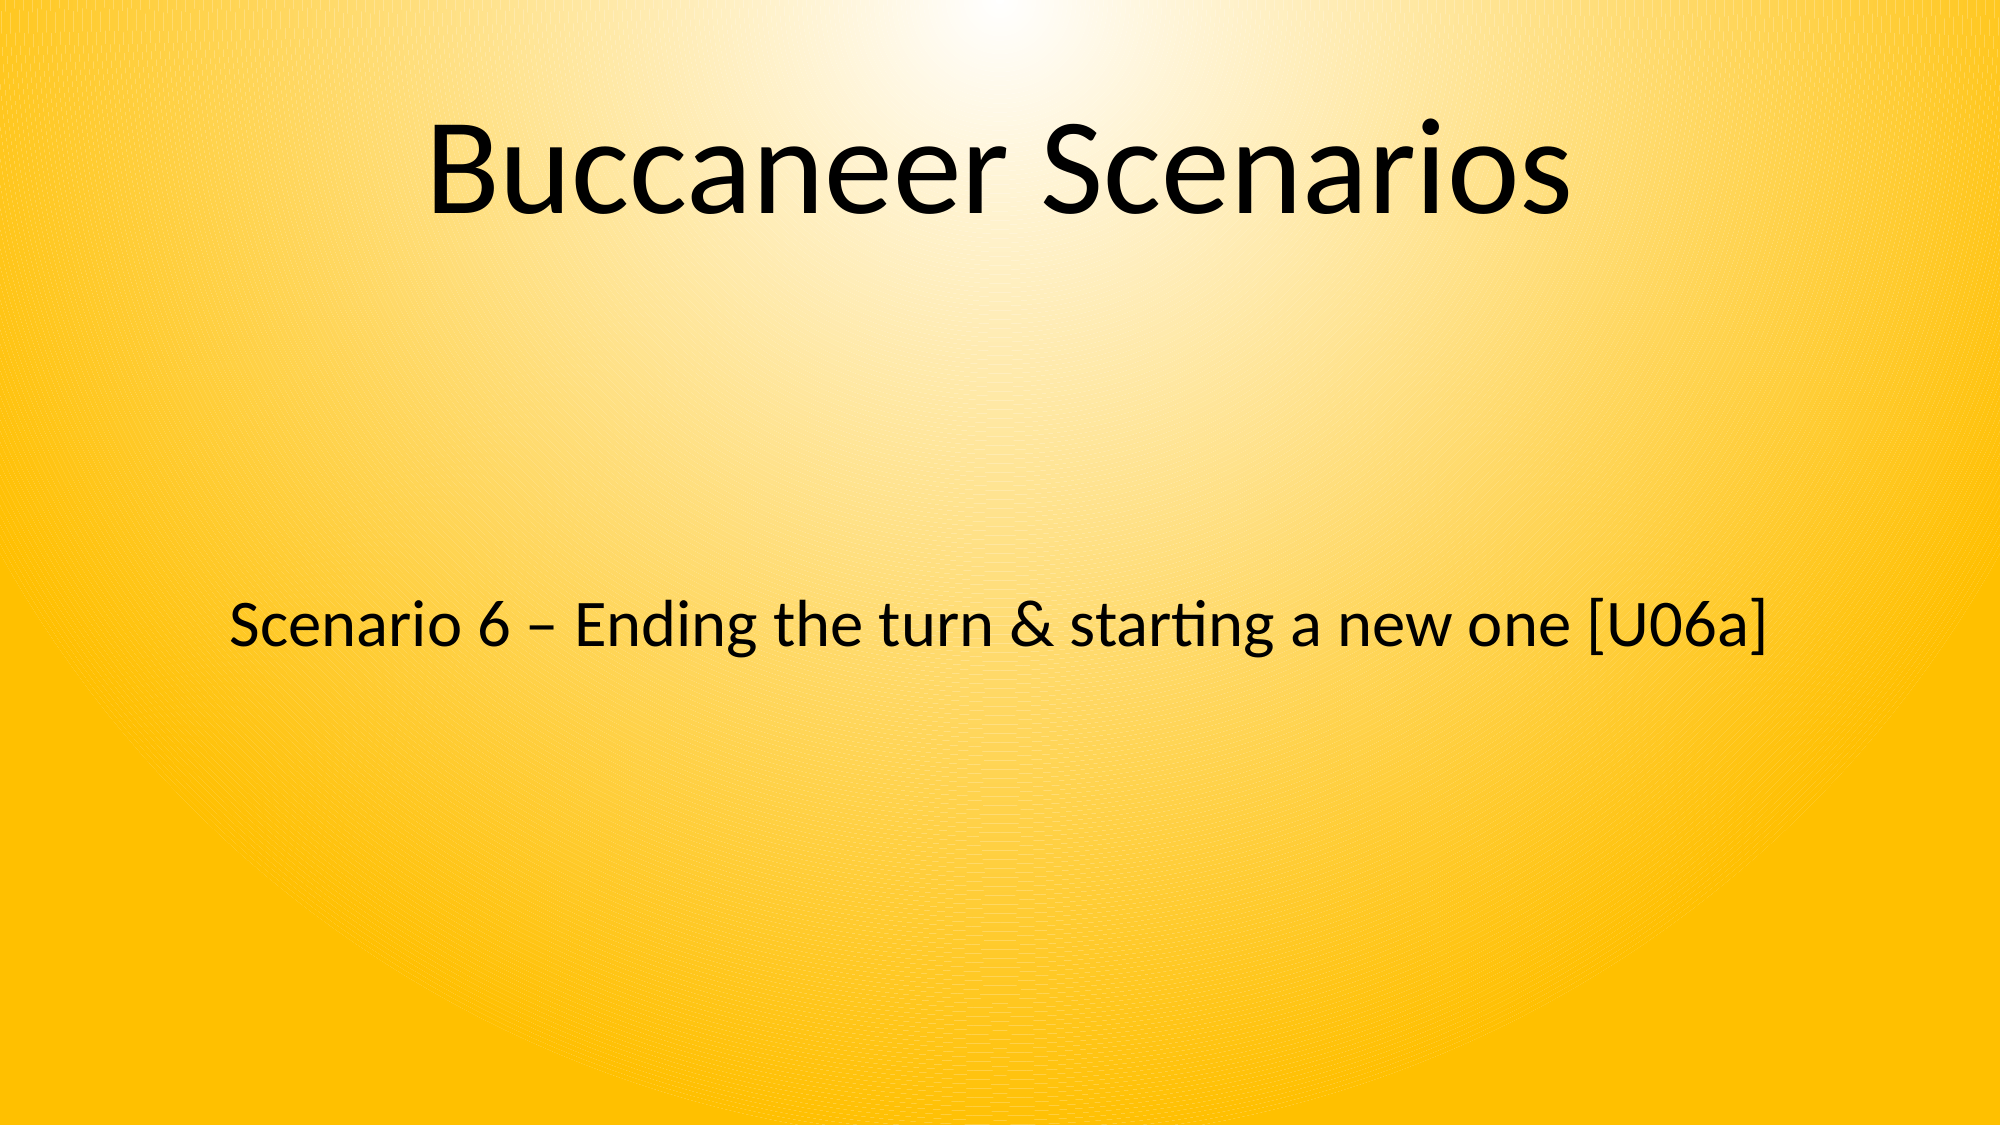

# Buccaneer Scenarios
Scenario 6 – Ending the turn & starting a new one [U06a]